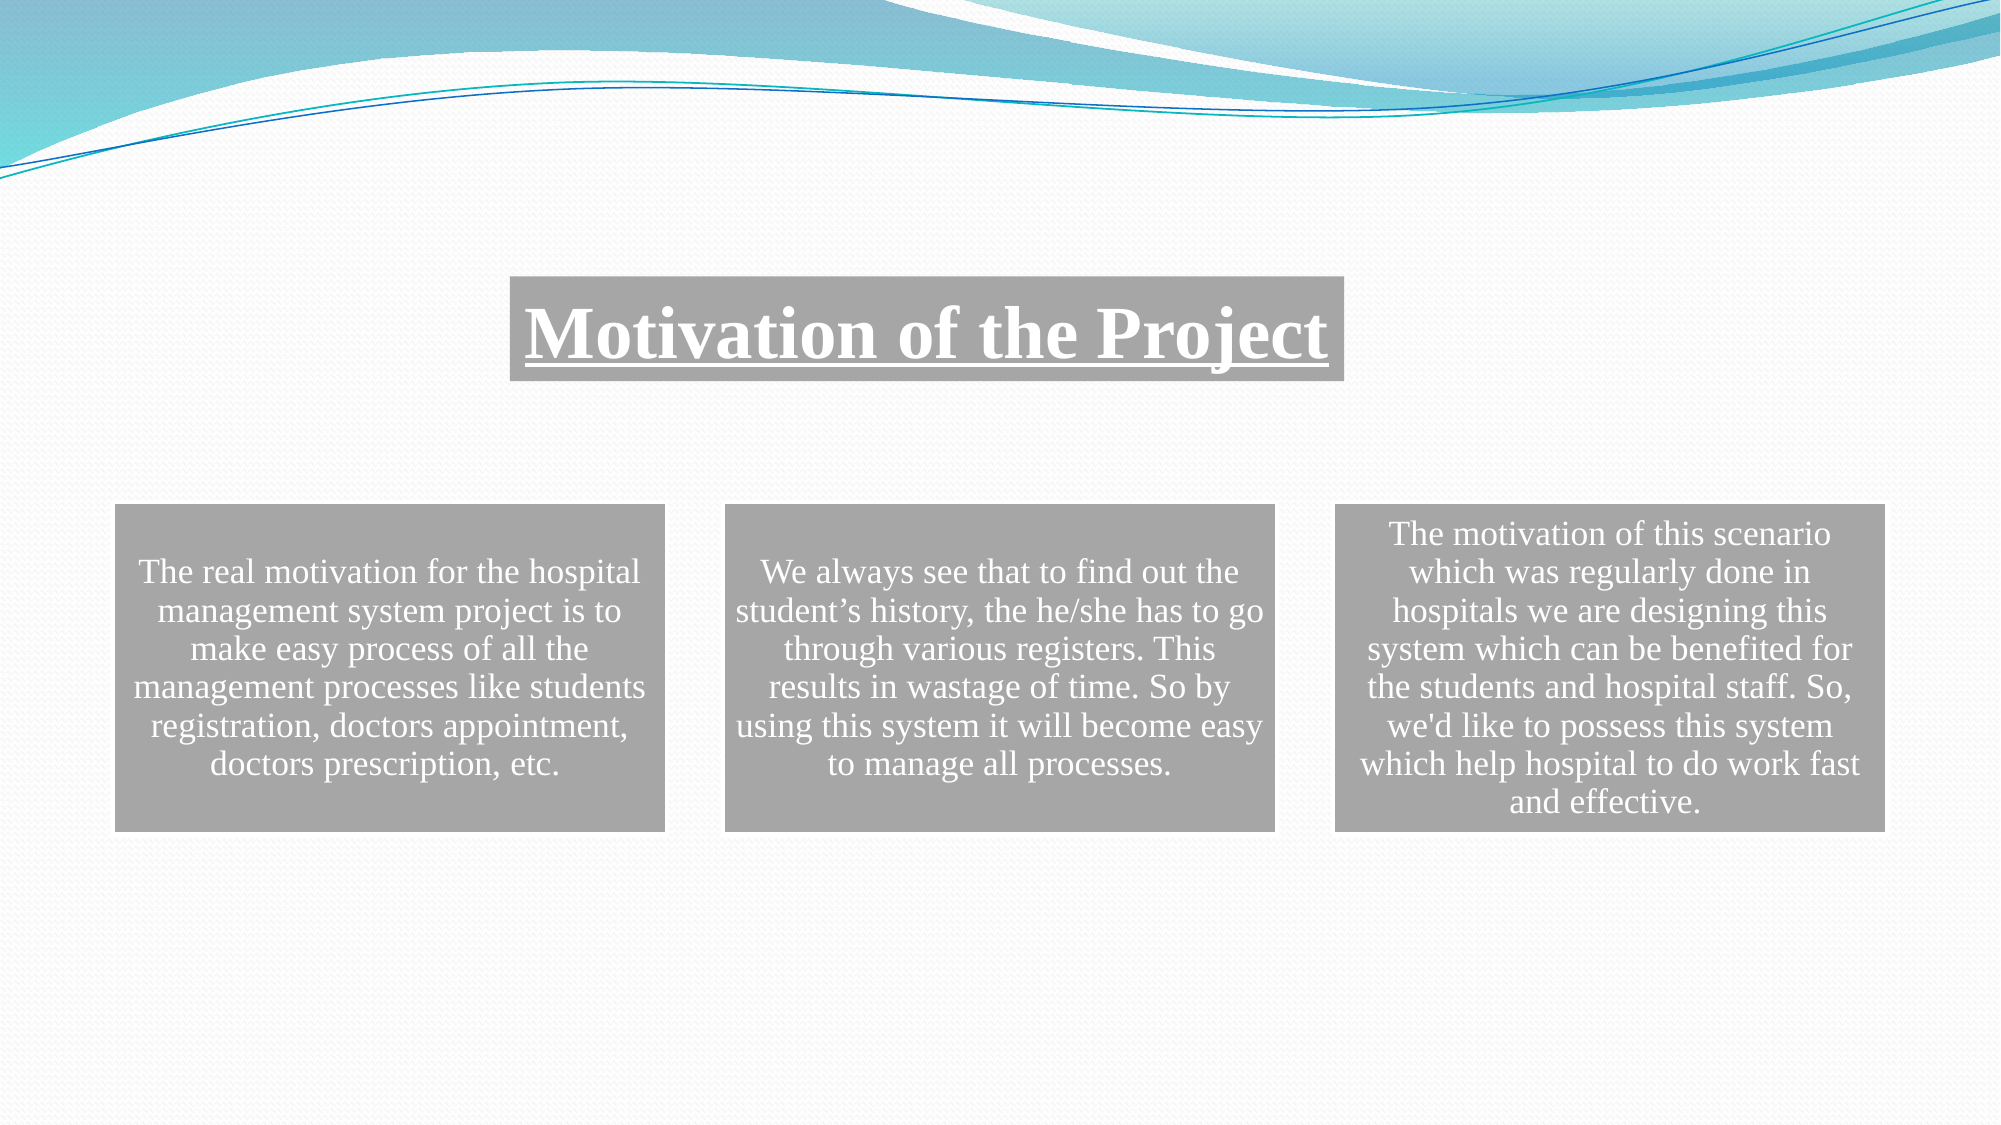

Motivation of the Project
The real motivation for the hospital management system project is to make easy process of all the management processes like students registration, doctors appointment, doctors prescription, etc.
We always see that to find out the student’s history, the he/she has to go through various registers. This results in wastage of time. So by using this system it will become easy to manage all processes.
The motivation of this scenario which was regularly done in hospitals we are designing this system which can be benefited for the students and hospital staff. So, we'd like to possess this system which help hospital to do work fast and effective.